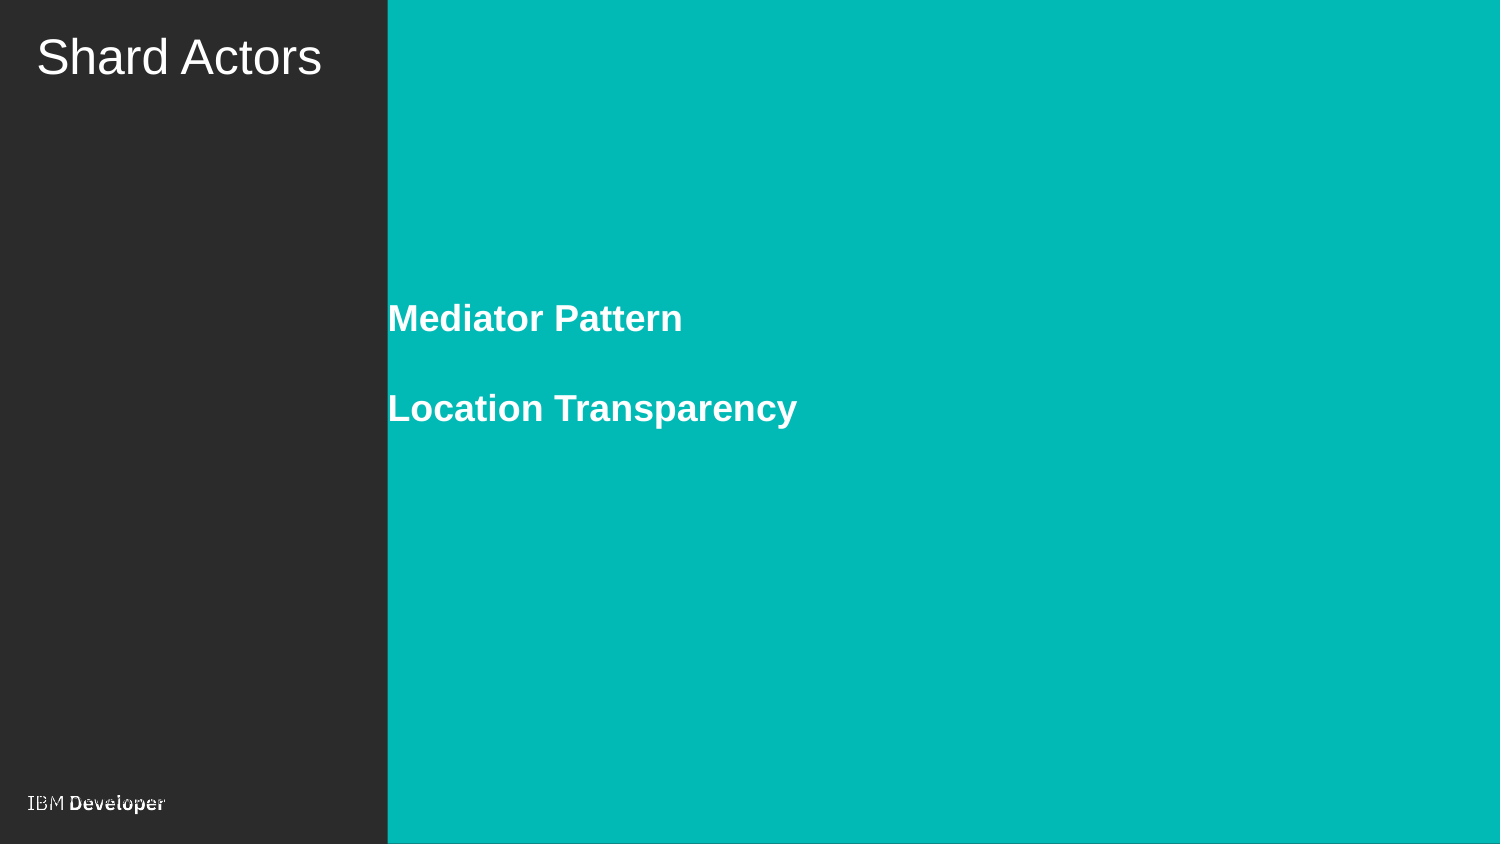

Mediator Pattern

Location Transparency

# Shard Actors
IBM Developer Advocacy - North America East